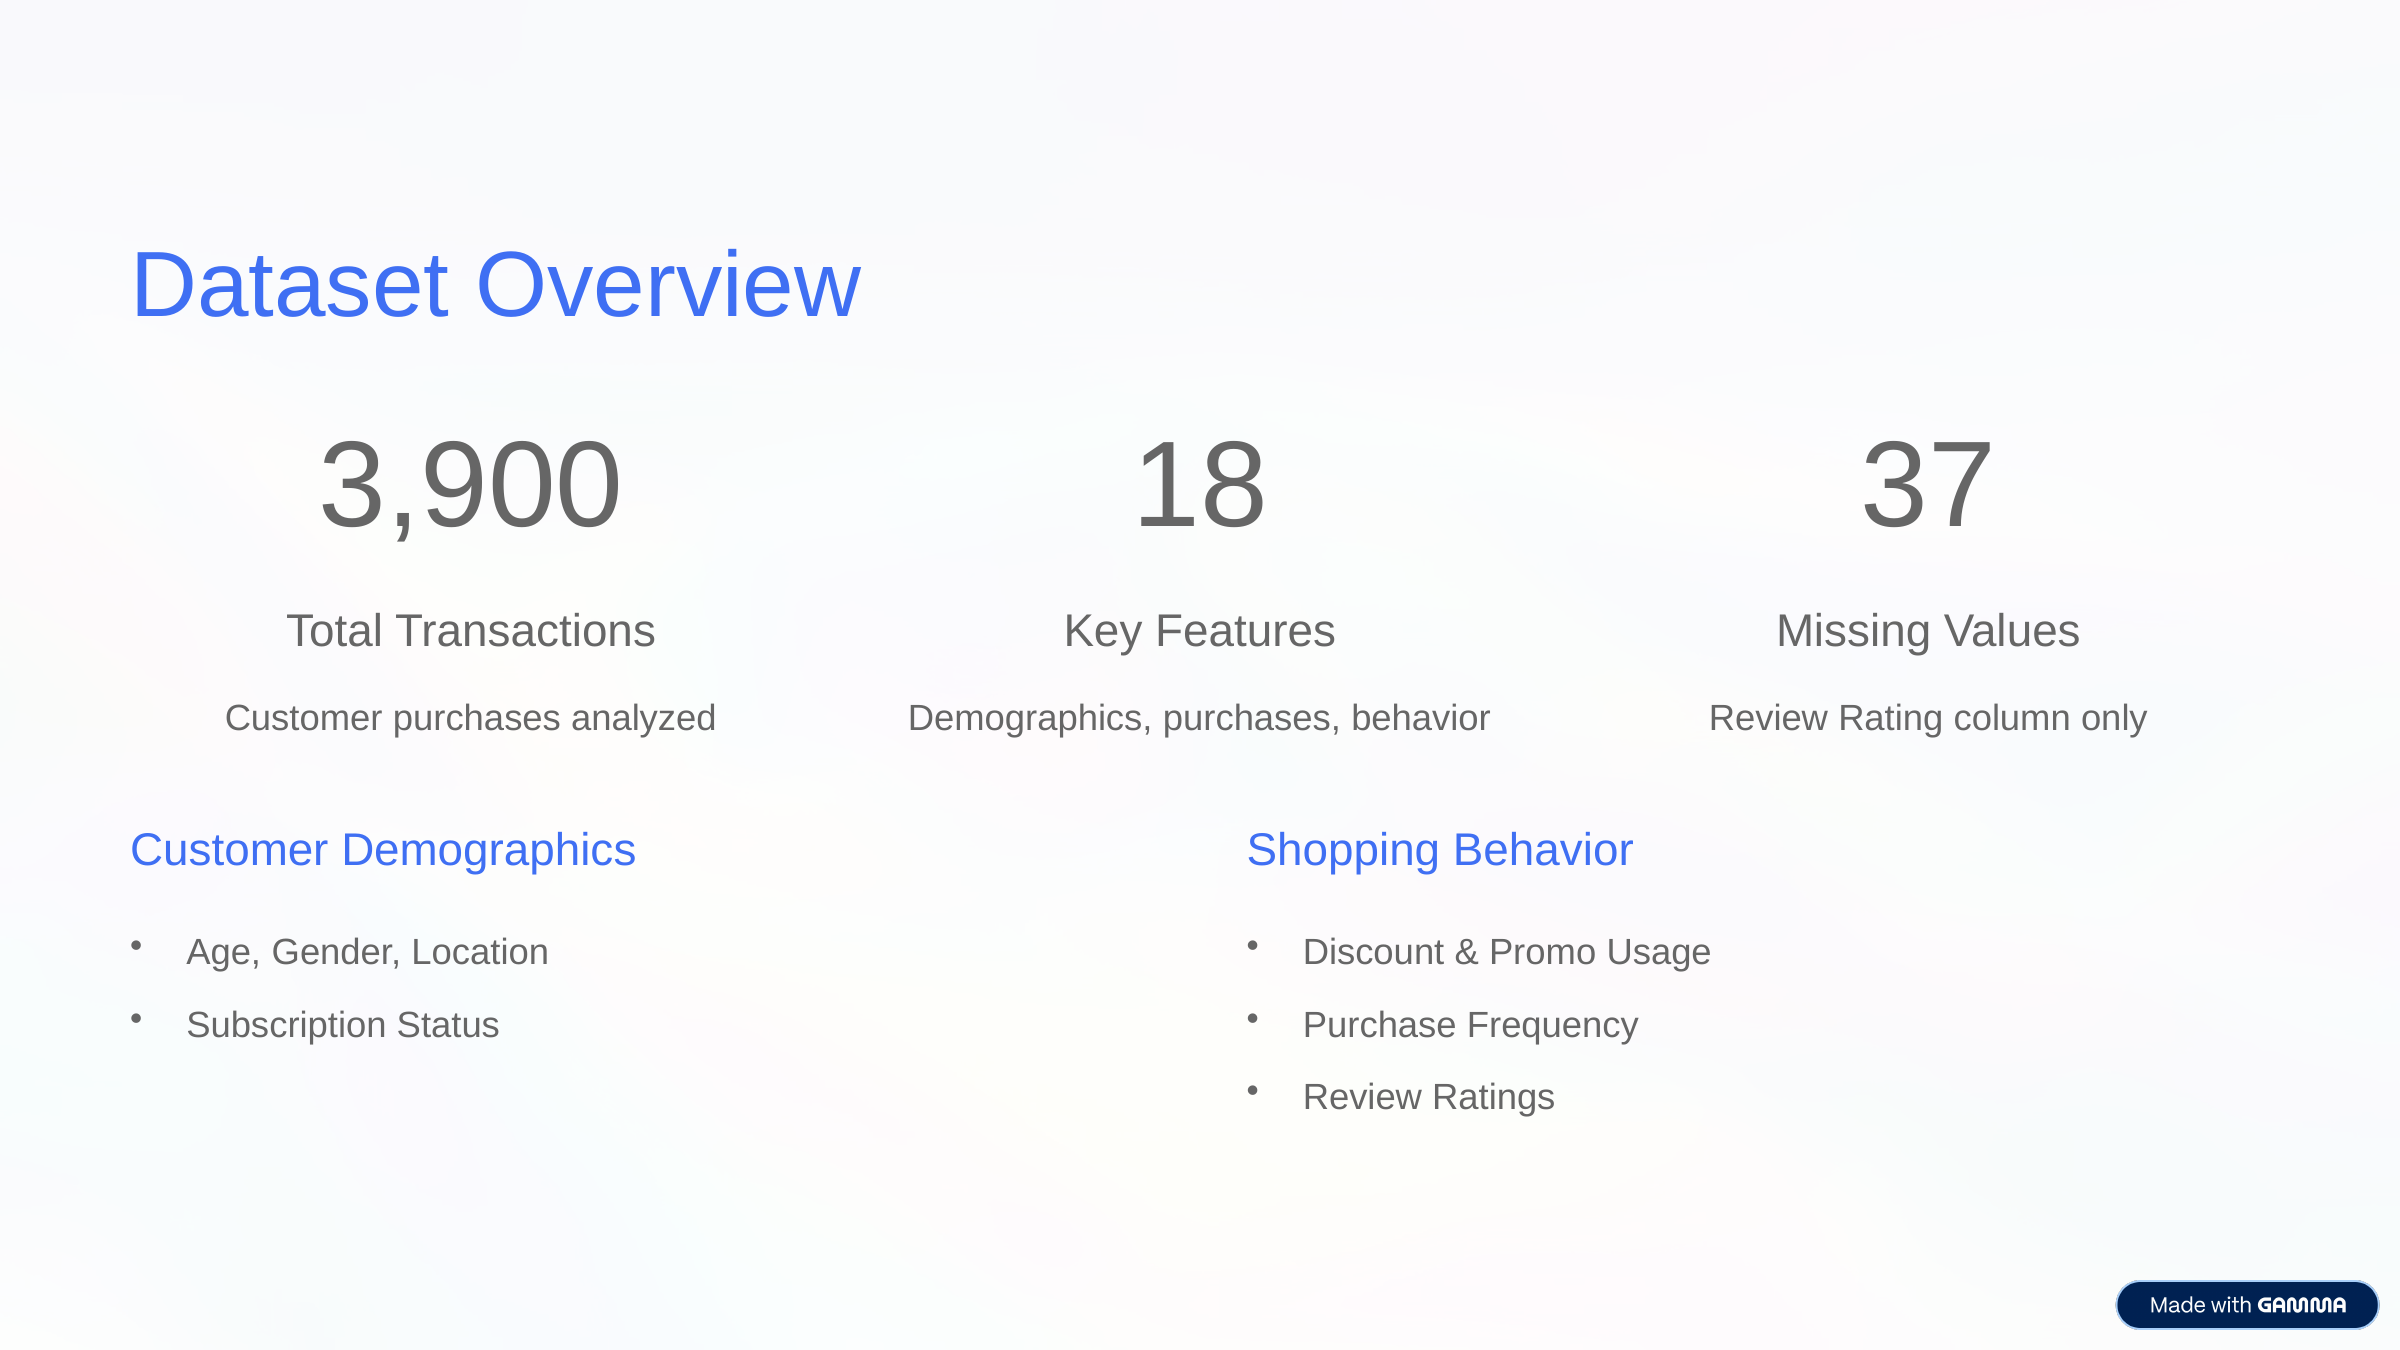

Dataset Overview
3,900
18
37
Total Transactions
Key Features
Missing Values
Customer purchases analyzed
Demographics, purchases, behavior
Review Rating column only
Customer Demographics
Shopping Behavior
Age, Gender, Location
Discount & Promo Usage
Subscription Status
Purchase Frequency
Review Ratings